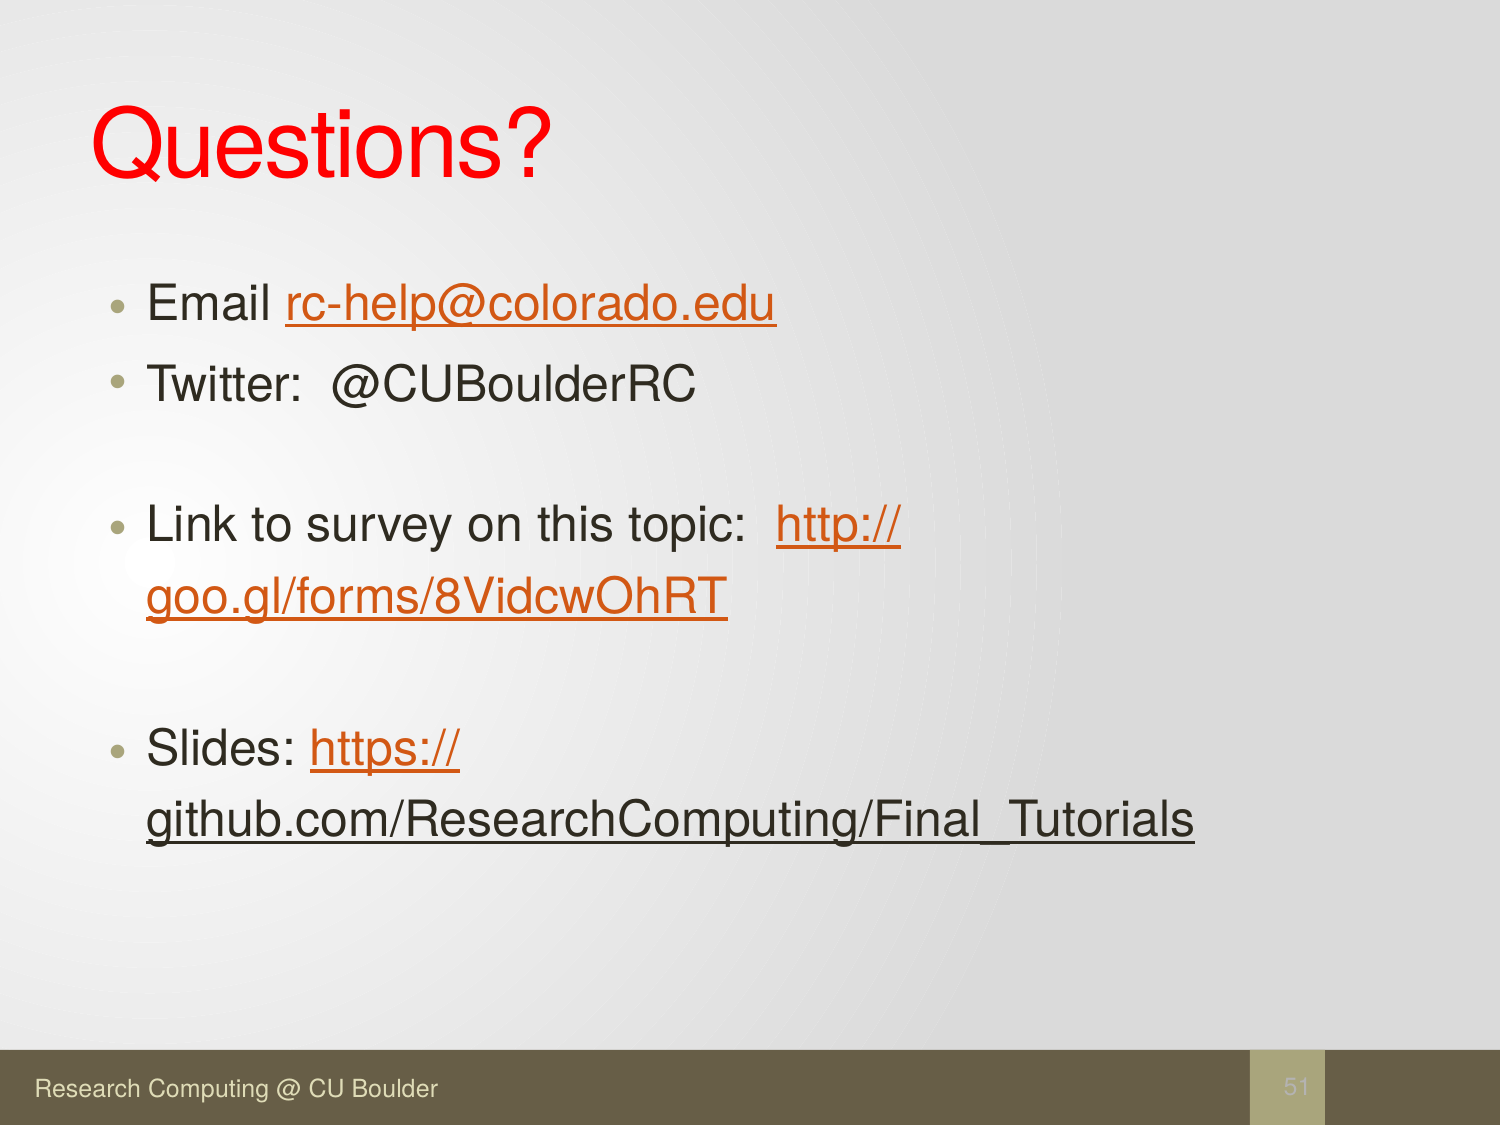

# Questions?
Email rc-help@colorado.edu
Twitter:  @CUBoulderRC

Link to survey on this topic:  http://goo.gl/forms/8VidcwOhRT

Slides: https://github.com/ResearchComputing/Final_Tutorials

51